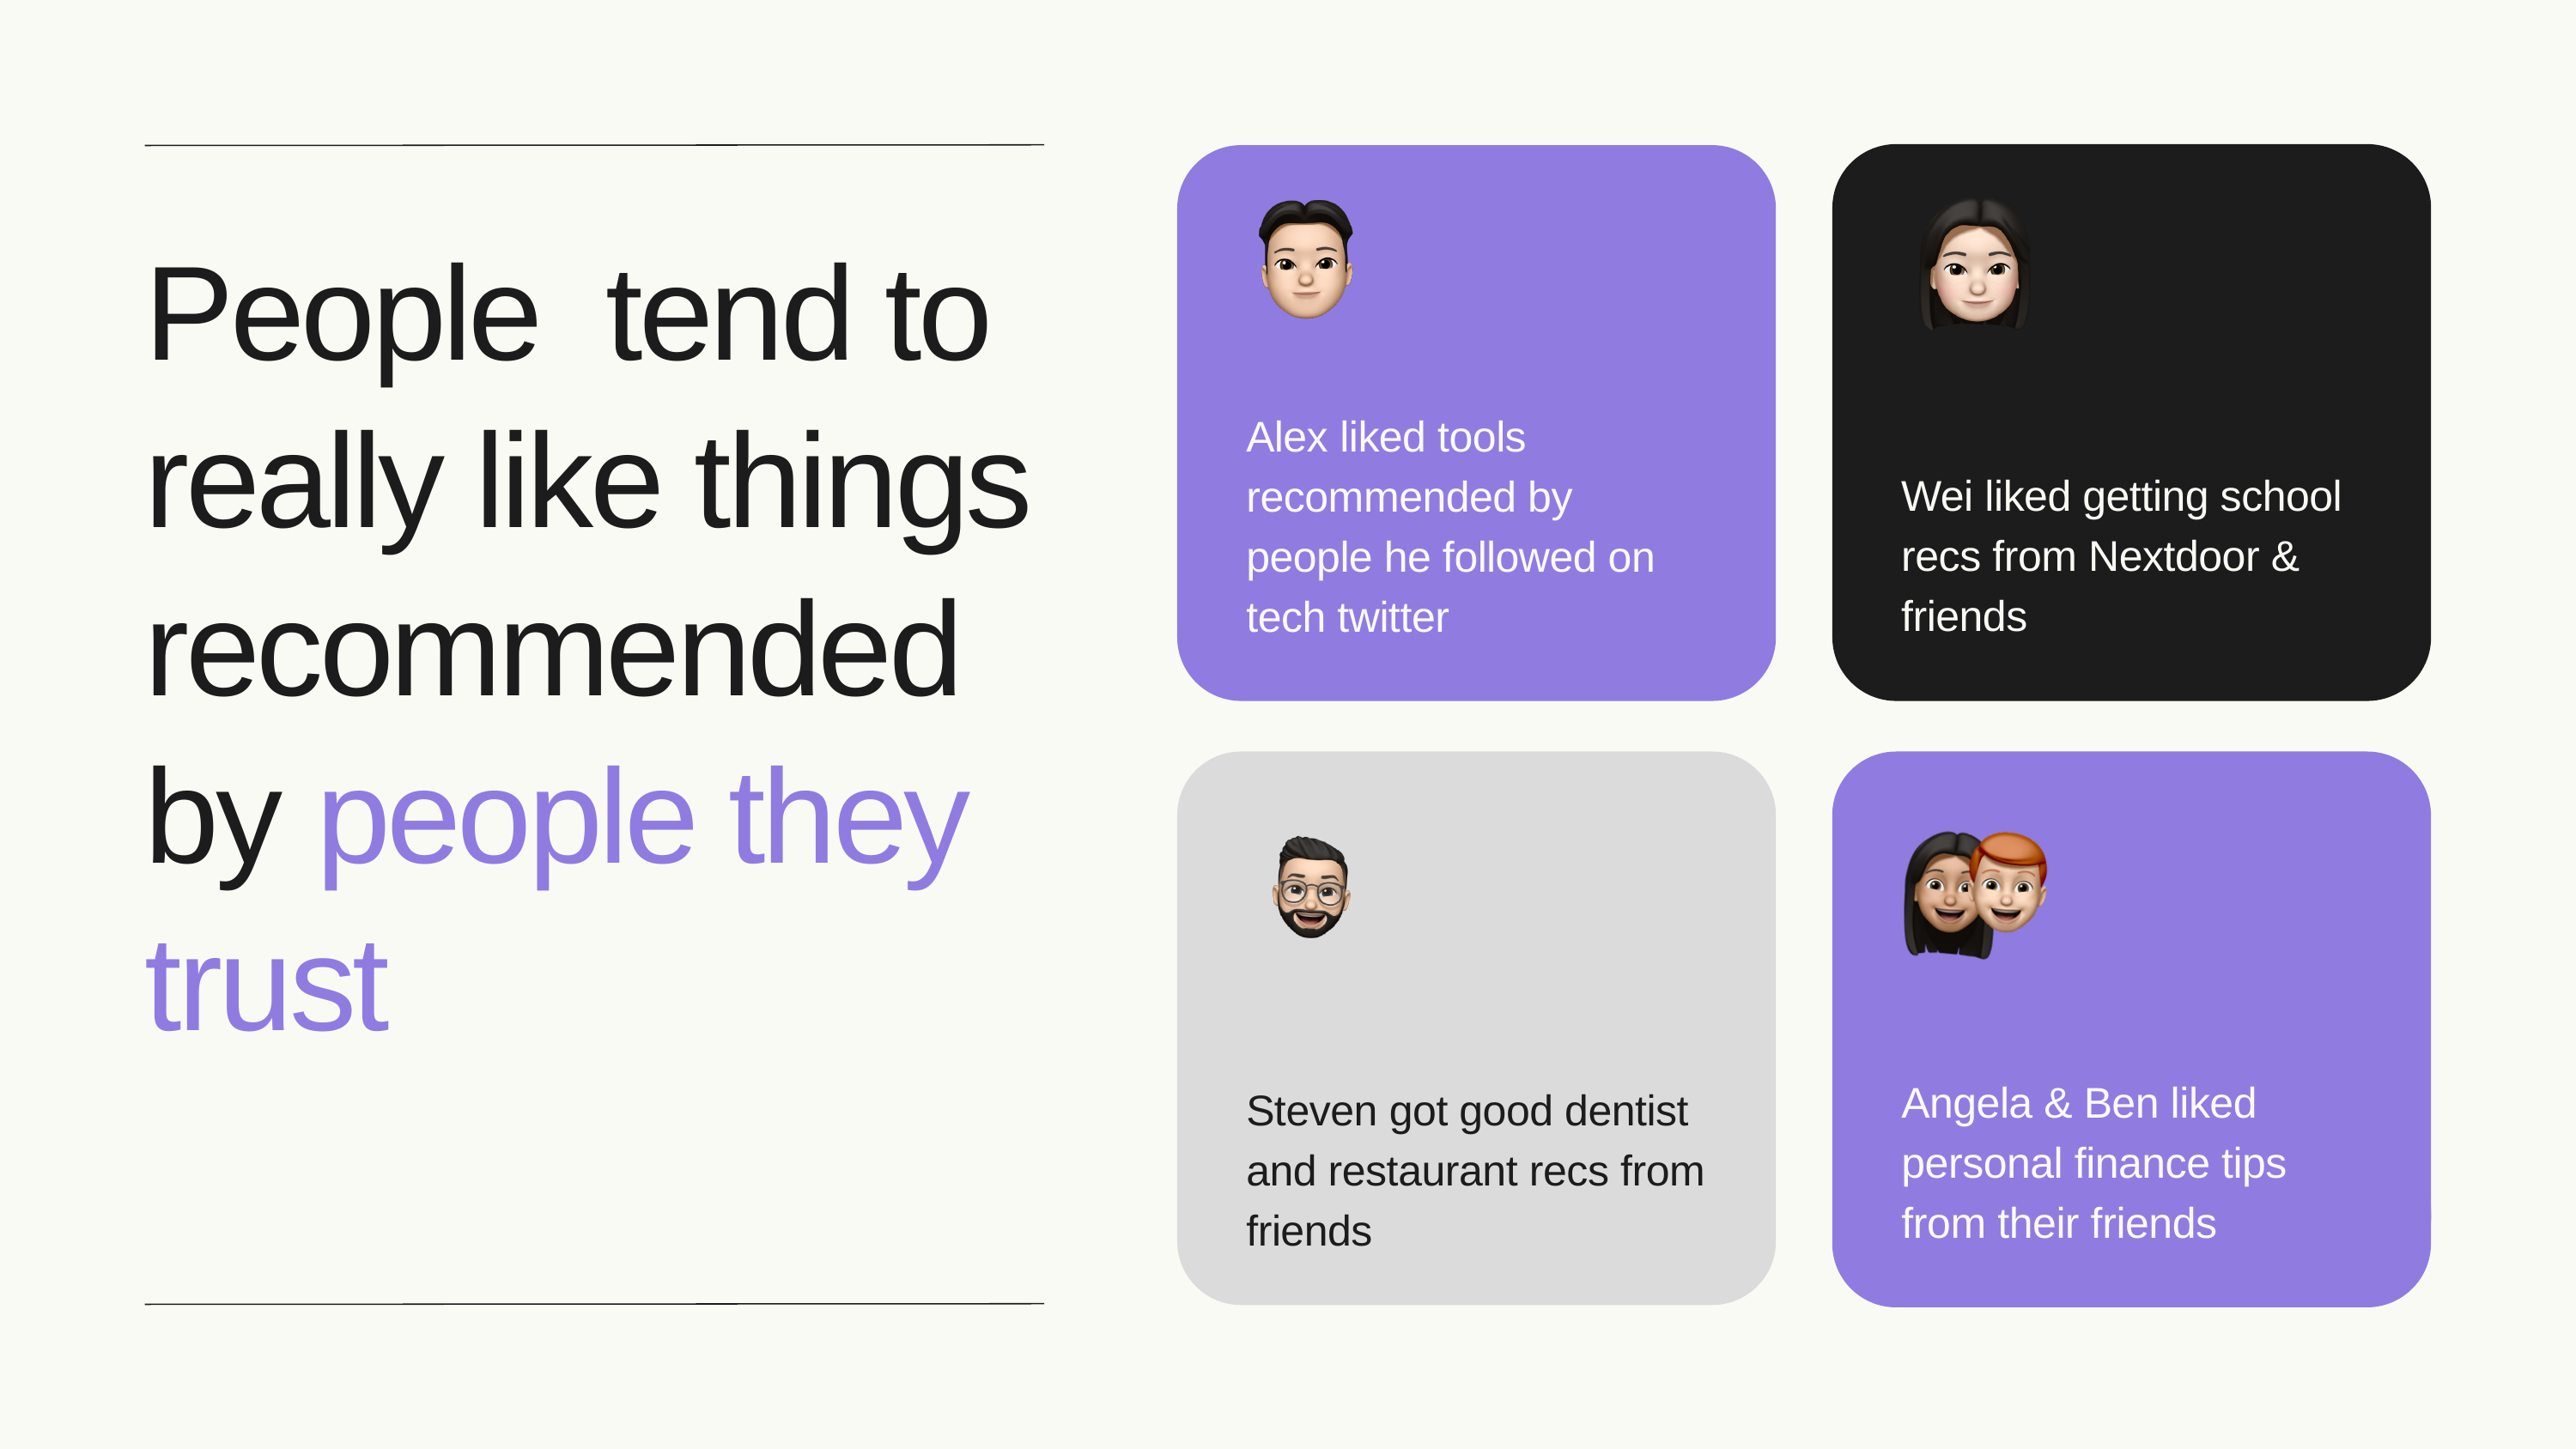

People  tend to really like things recommended by people they trust
Alex liked tools recommended by people he followed on tech twitter
Wei liked getting school recs from Nextdoor & friends

Angela & Ben liked personal finance tips from their friends
Steven got good dentist and restaurant recs from friends